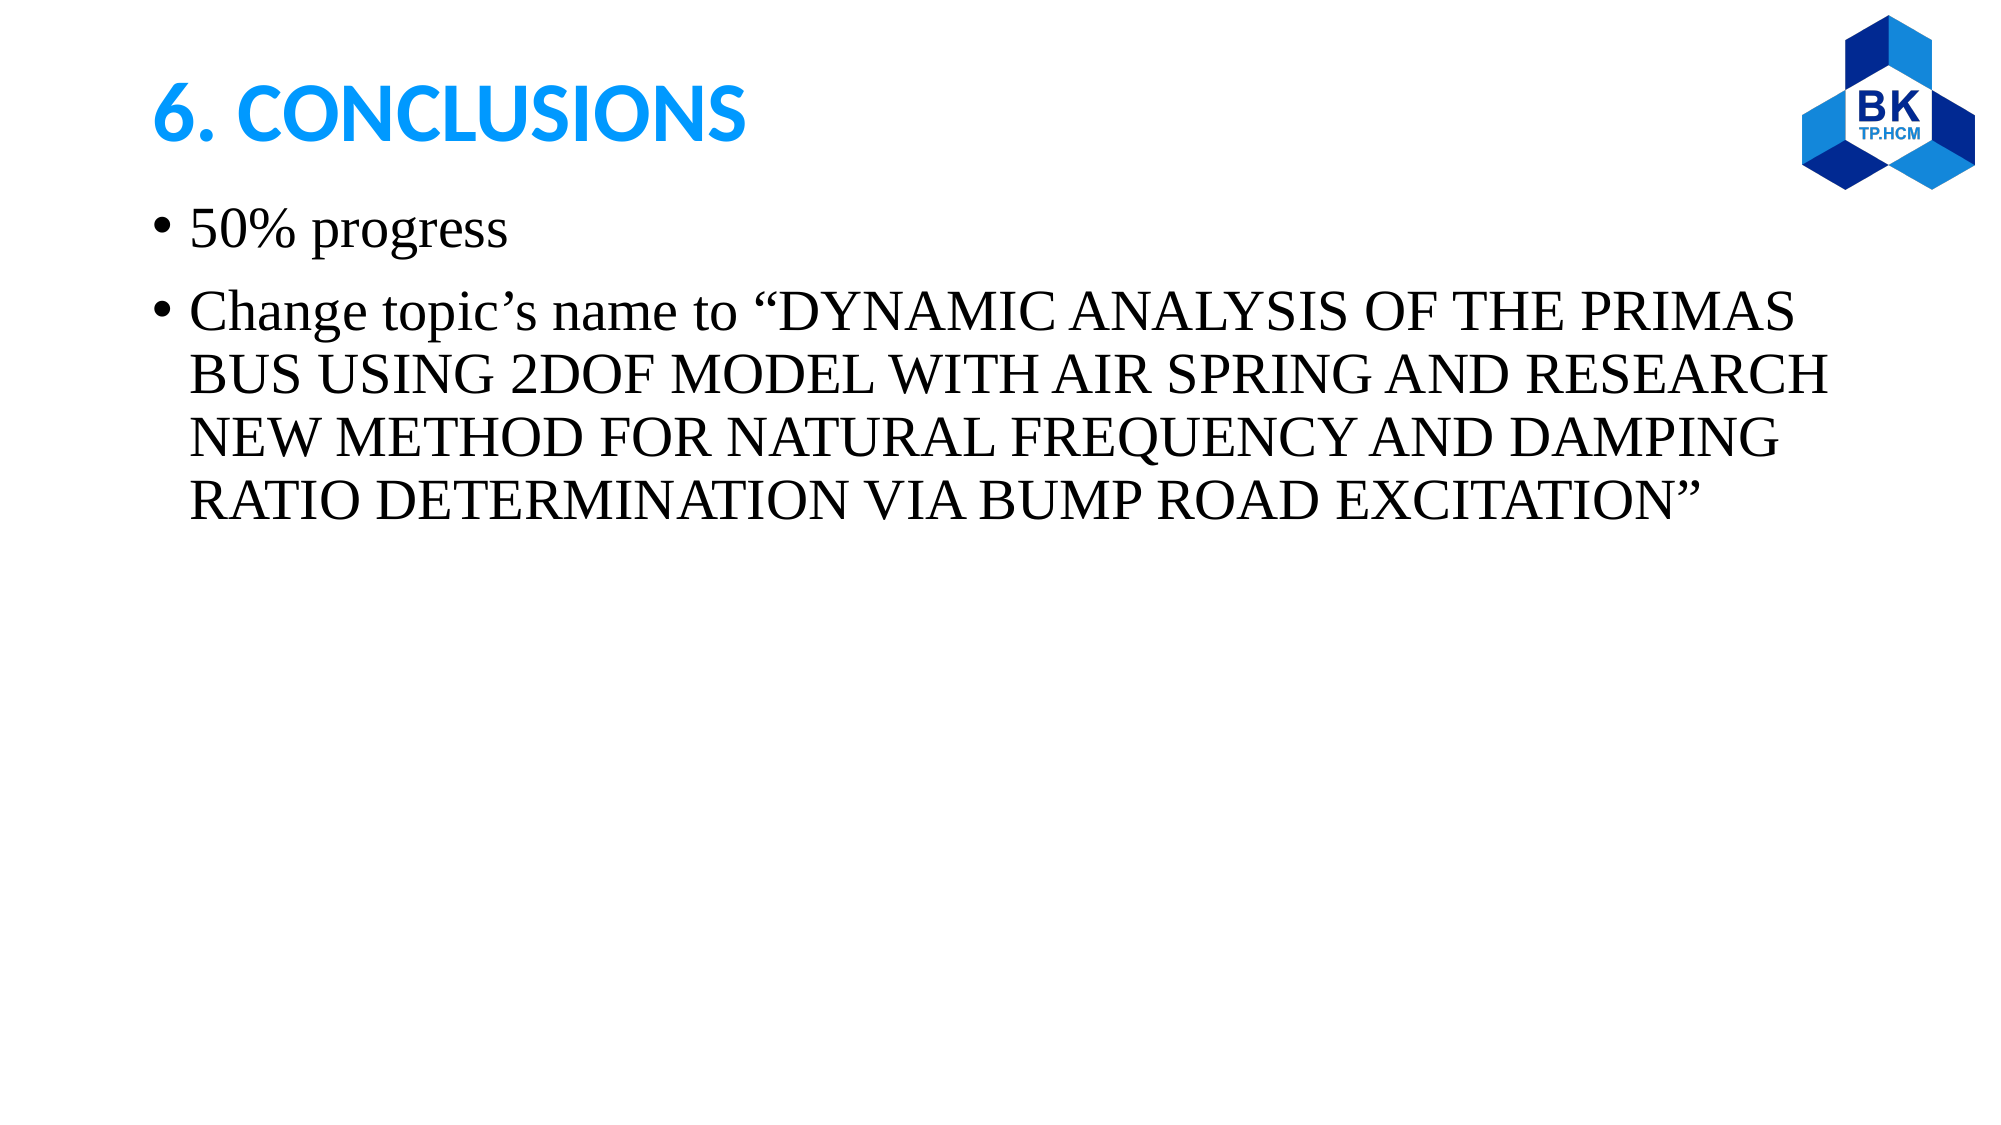

# 6. CONCLUSIONS
50% progress
Change topic’s name to “DYNAMIC ANALYSIS OF THE PRIMAS BUS USING 2DOF MODEL WITH AIR SPRING AND RESEARCH NEW METHOD FOR NATURAL FREQUENCY AND DAMPING RATIO DETERMINATION VIA BUMP ROAD EXCITATION”